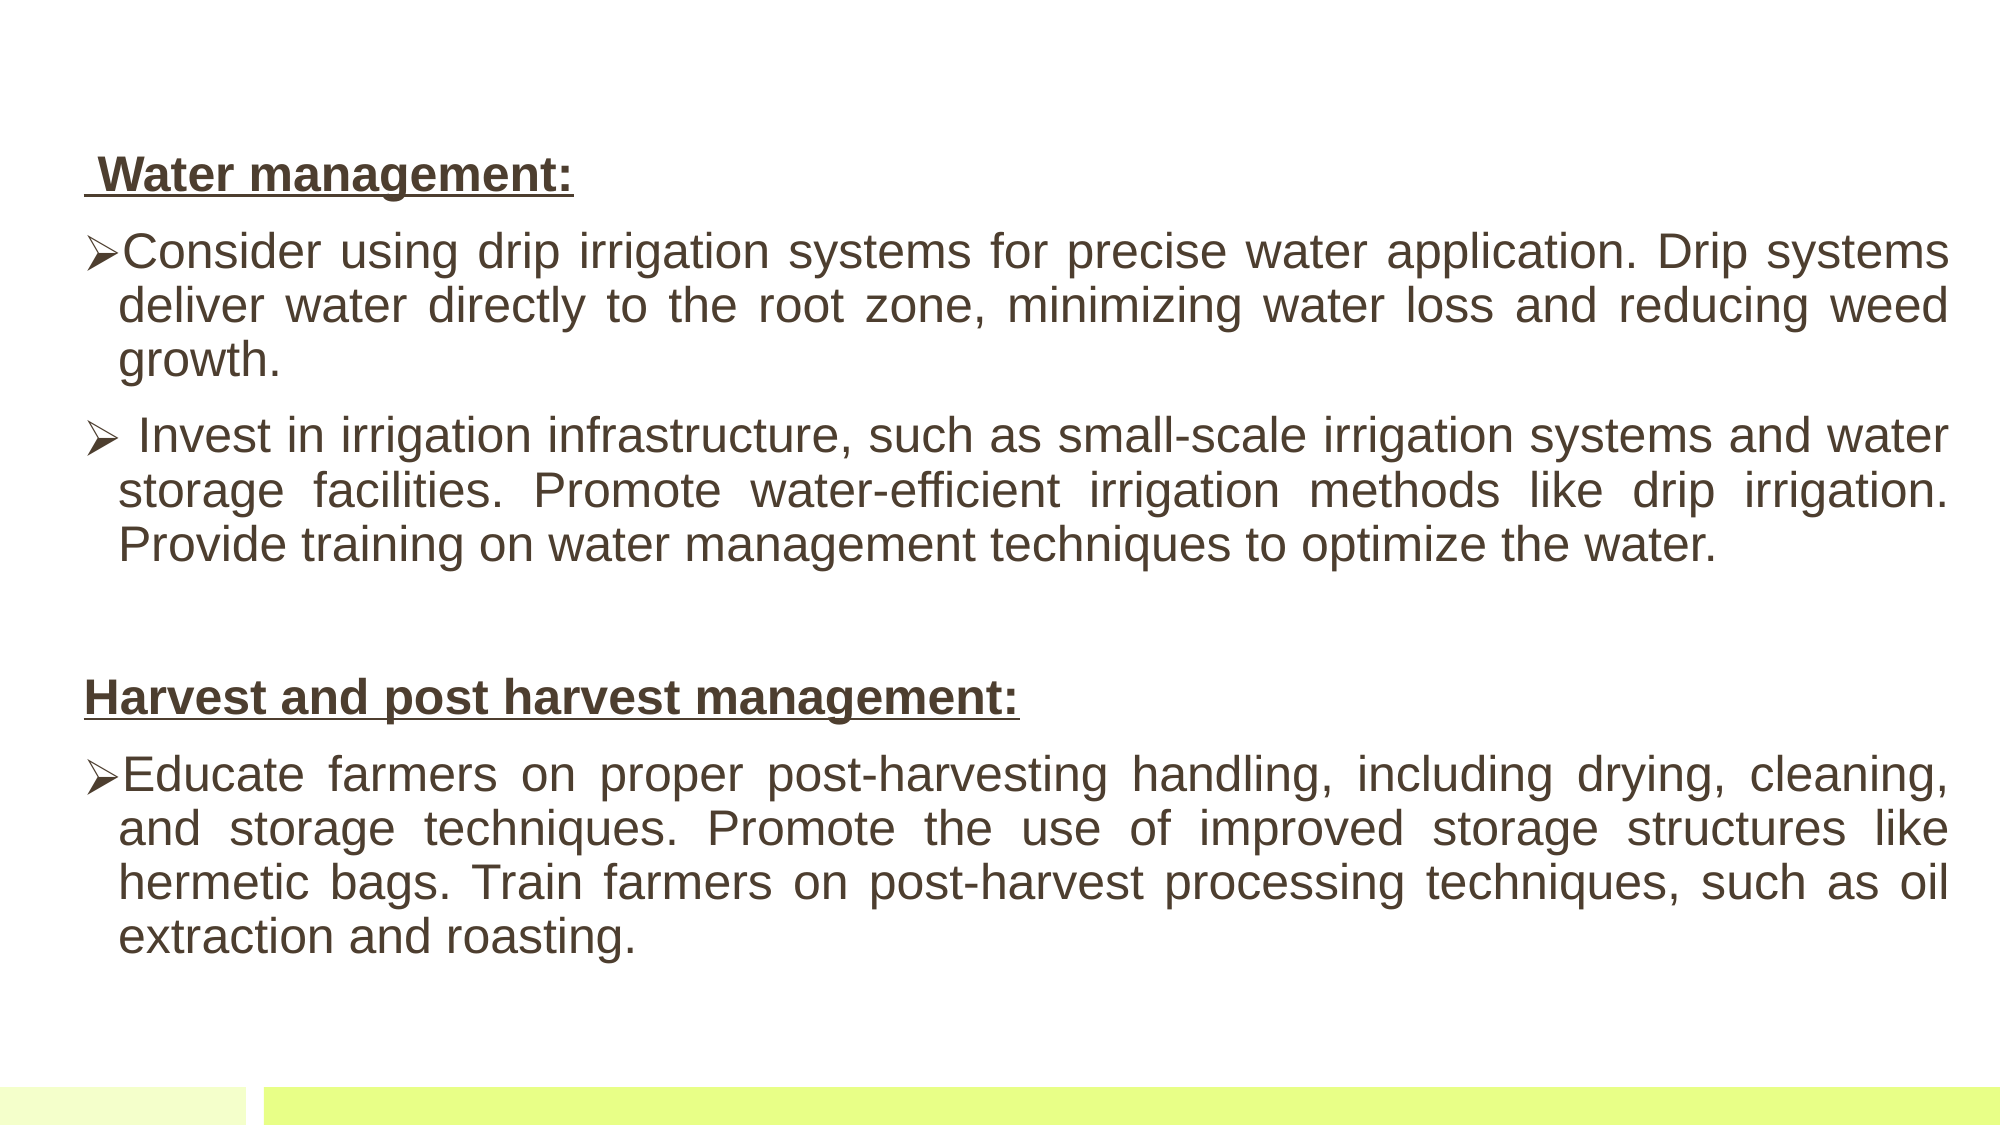

Water management:
Consider using drip irrigation systems for precise water application. Drip systems deliver water directly to the root zone, minimizing water loss and reducing weed growth.
 Invest in irrigation infrastructure, such as small-scale irrigation systems and water storage facilities. Promote water-efficient irrigation methods like drip irrigation. Provide training on water management techniques to optimize the water.

Harvest and post harvest management:
Educate farmers on proper post-harvesting handling, including drying, cleaning, and storage techniques. Promote the use of improved storage structures like hermetic bags. Train farmers on post-harvest processing techniques, such as oil extraction and roasting.